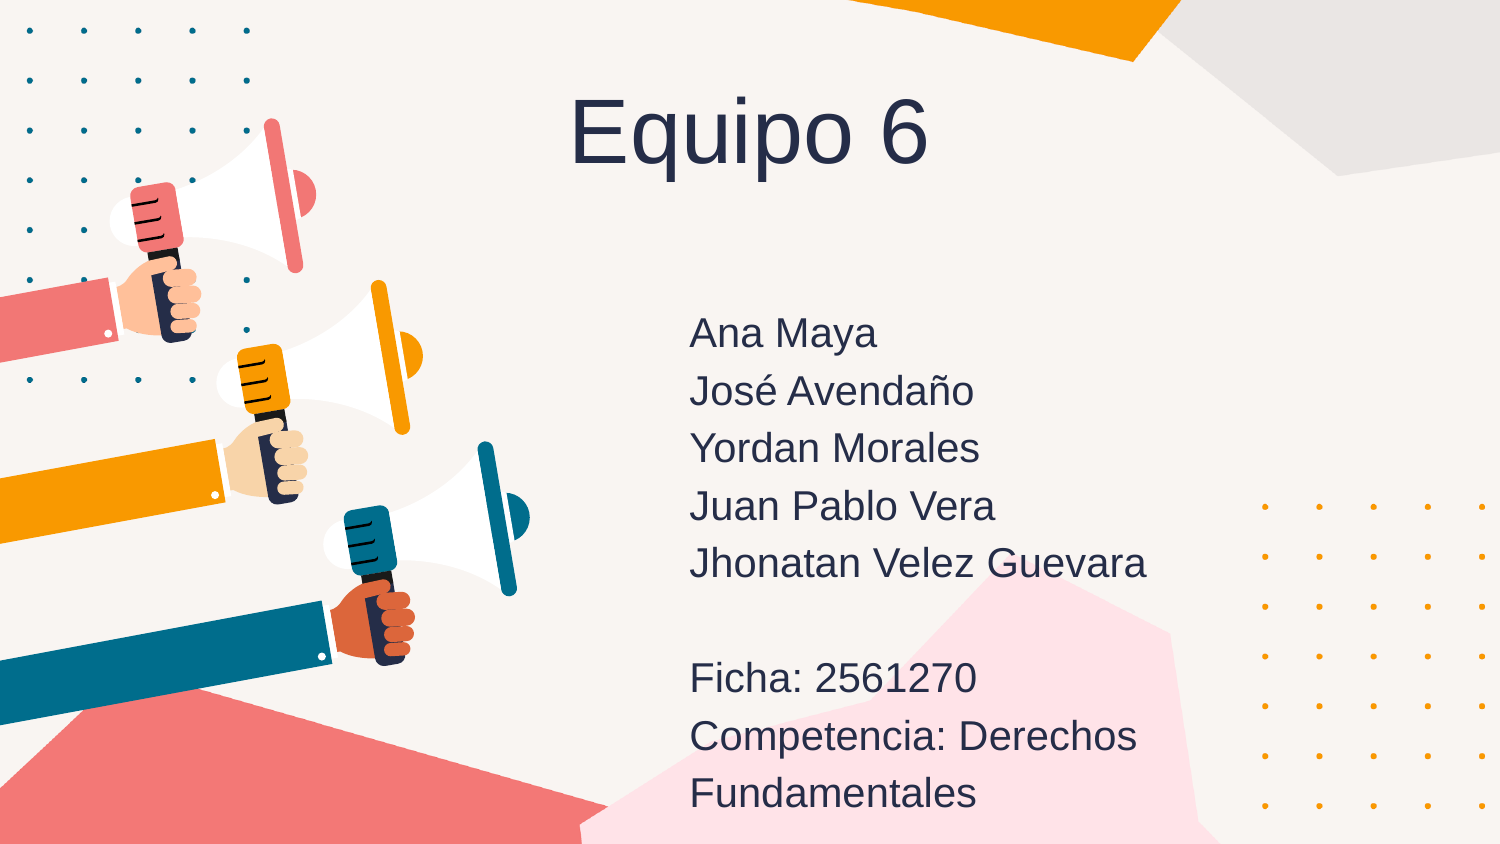

# Equipo 6

Ana Maya
José Avendaño
Yordan Morales
Juan Pablo Vera
Jhonatan Velez Guevara

Ficha: 2561270
Competencia: Derechos Fundamentales